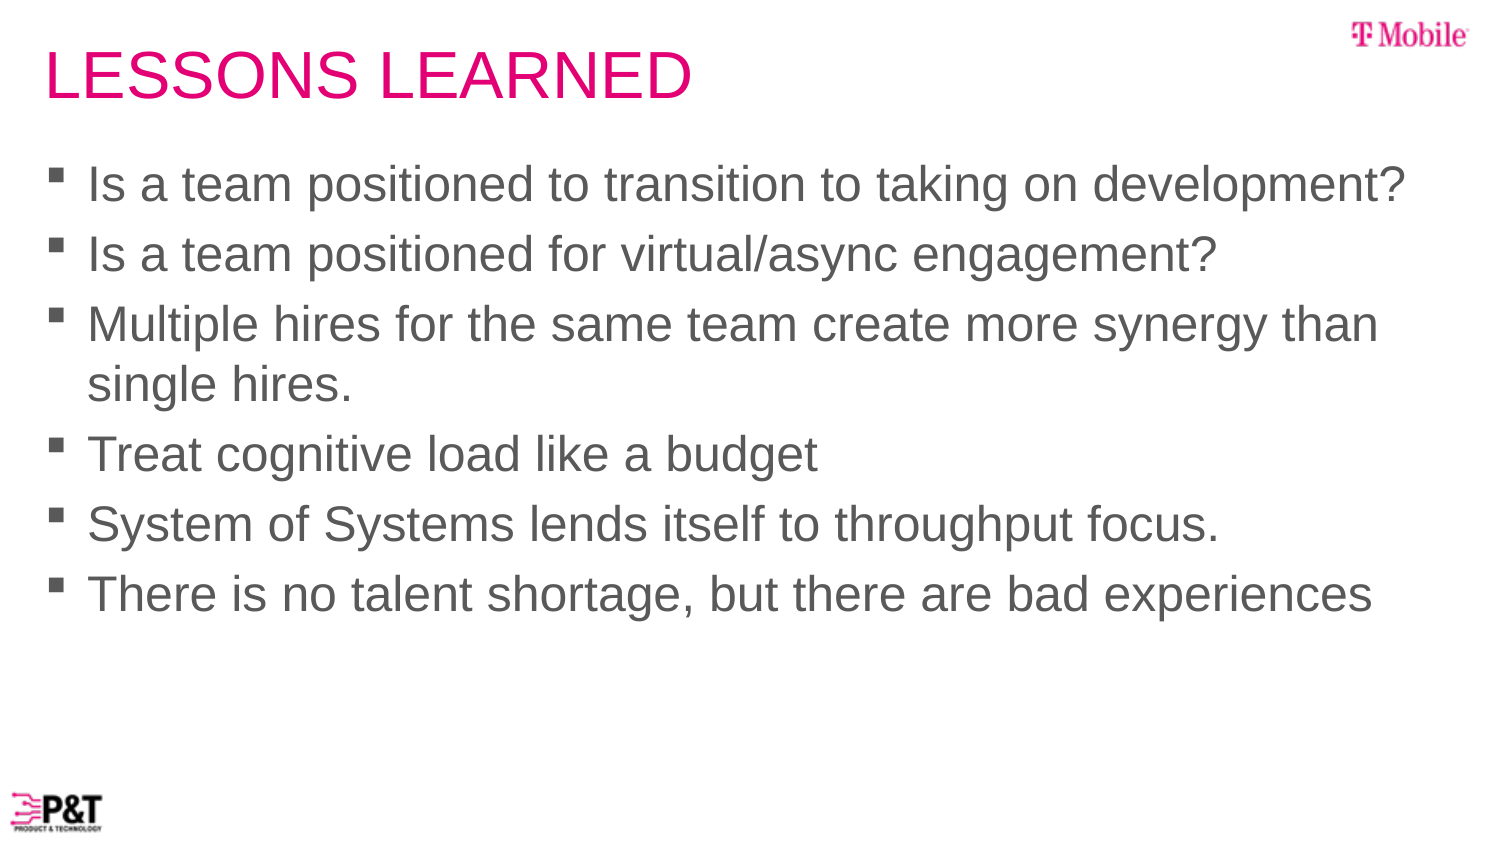

# LESSONS LEARNED
Is a team positioned to transition to taking on development?
Is a team positioned for virtual/async engagement?
Multiple hires for the same team create more synergy than single hires.
Treat cognitive load like a budget
System of Systems lends itself to throughput focus.
There is no talent shortage, but there are bad experiences